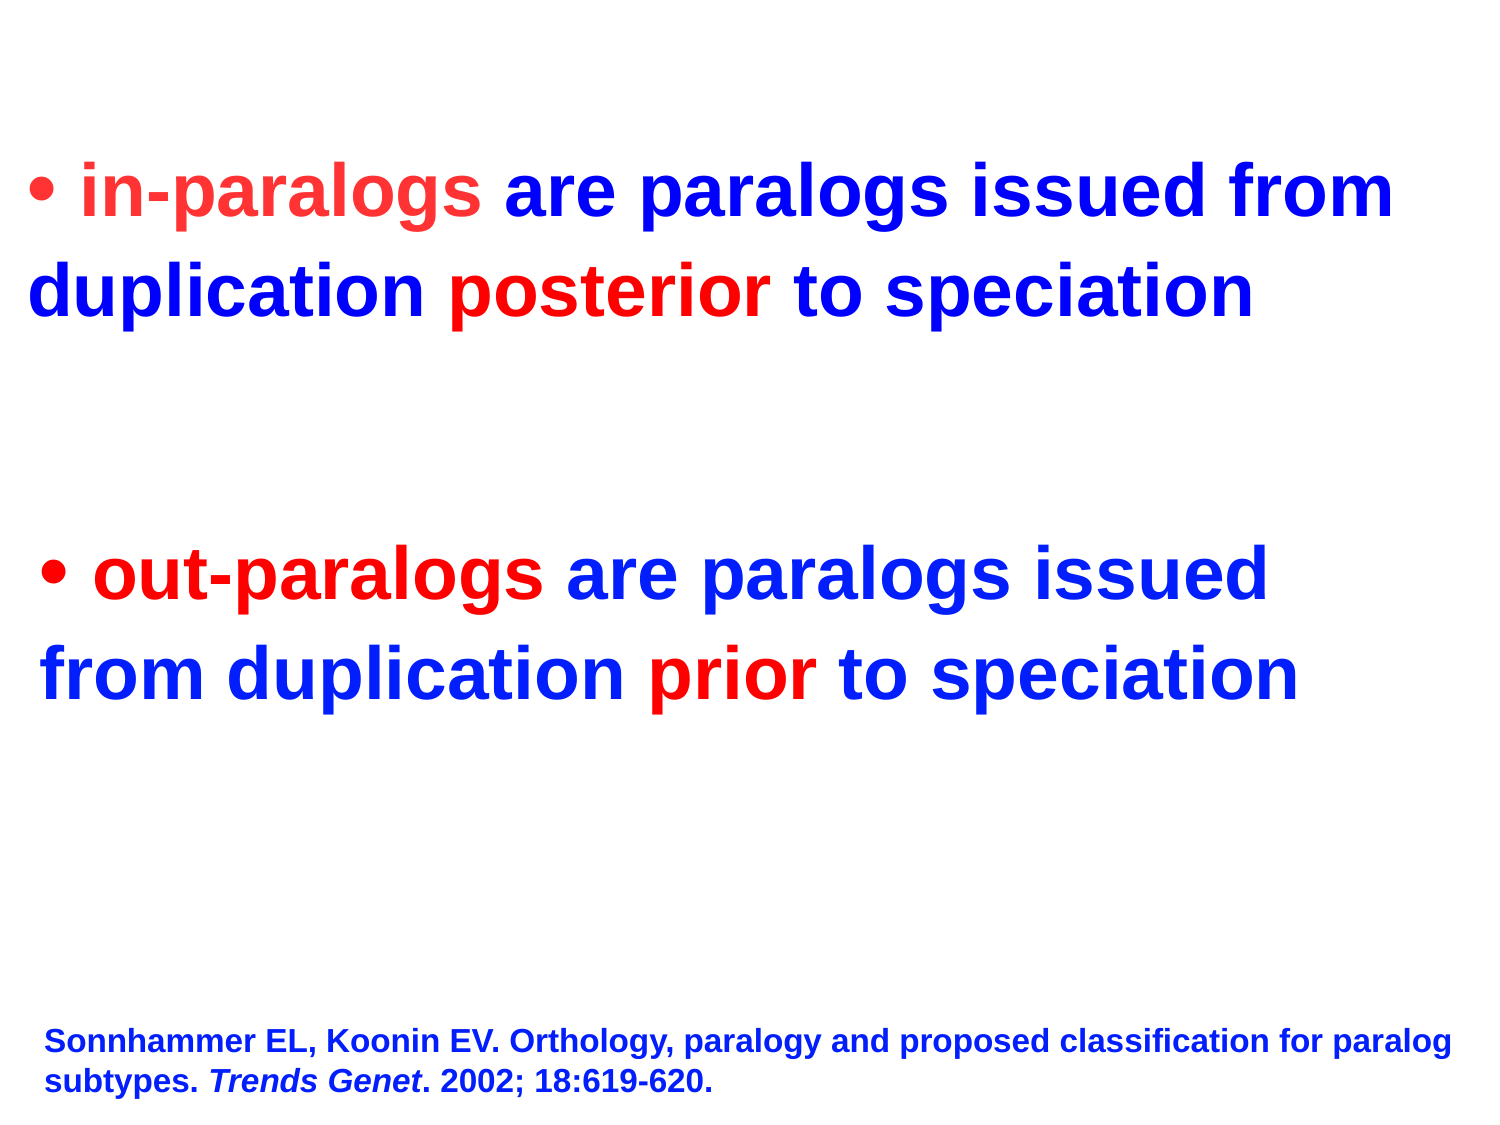

• in-paralogs are paralogs issued from duplication posterior to speciation
• out-paralogs are paralogs issued from duplication prior to speciation
Sonnhammer EL, Koonin EV. Orthology, paralogy and proposed classification for paralog subtypes. Trends Genet. 2002; 18:619-620.